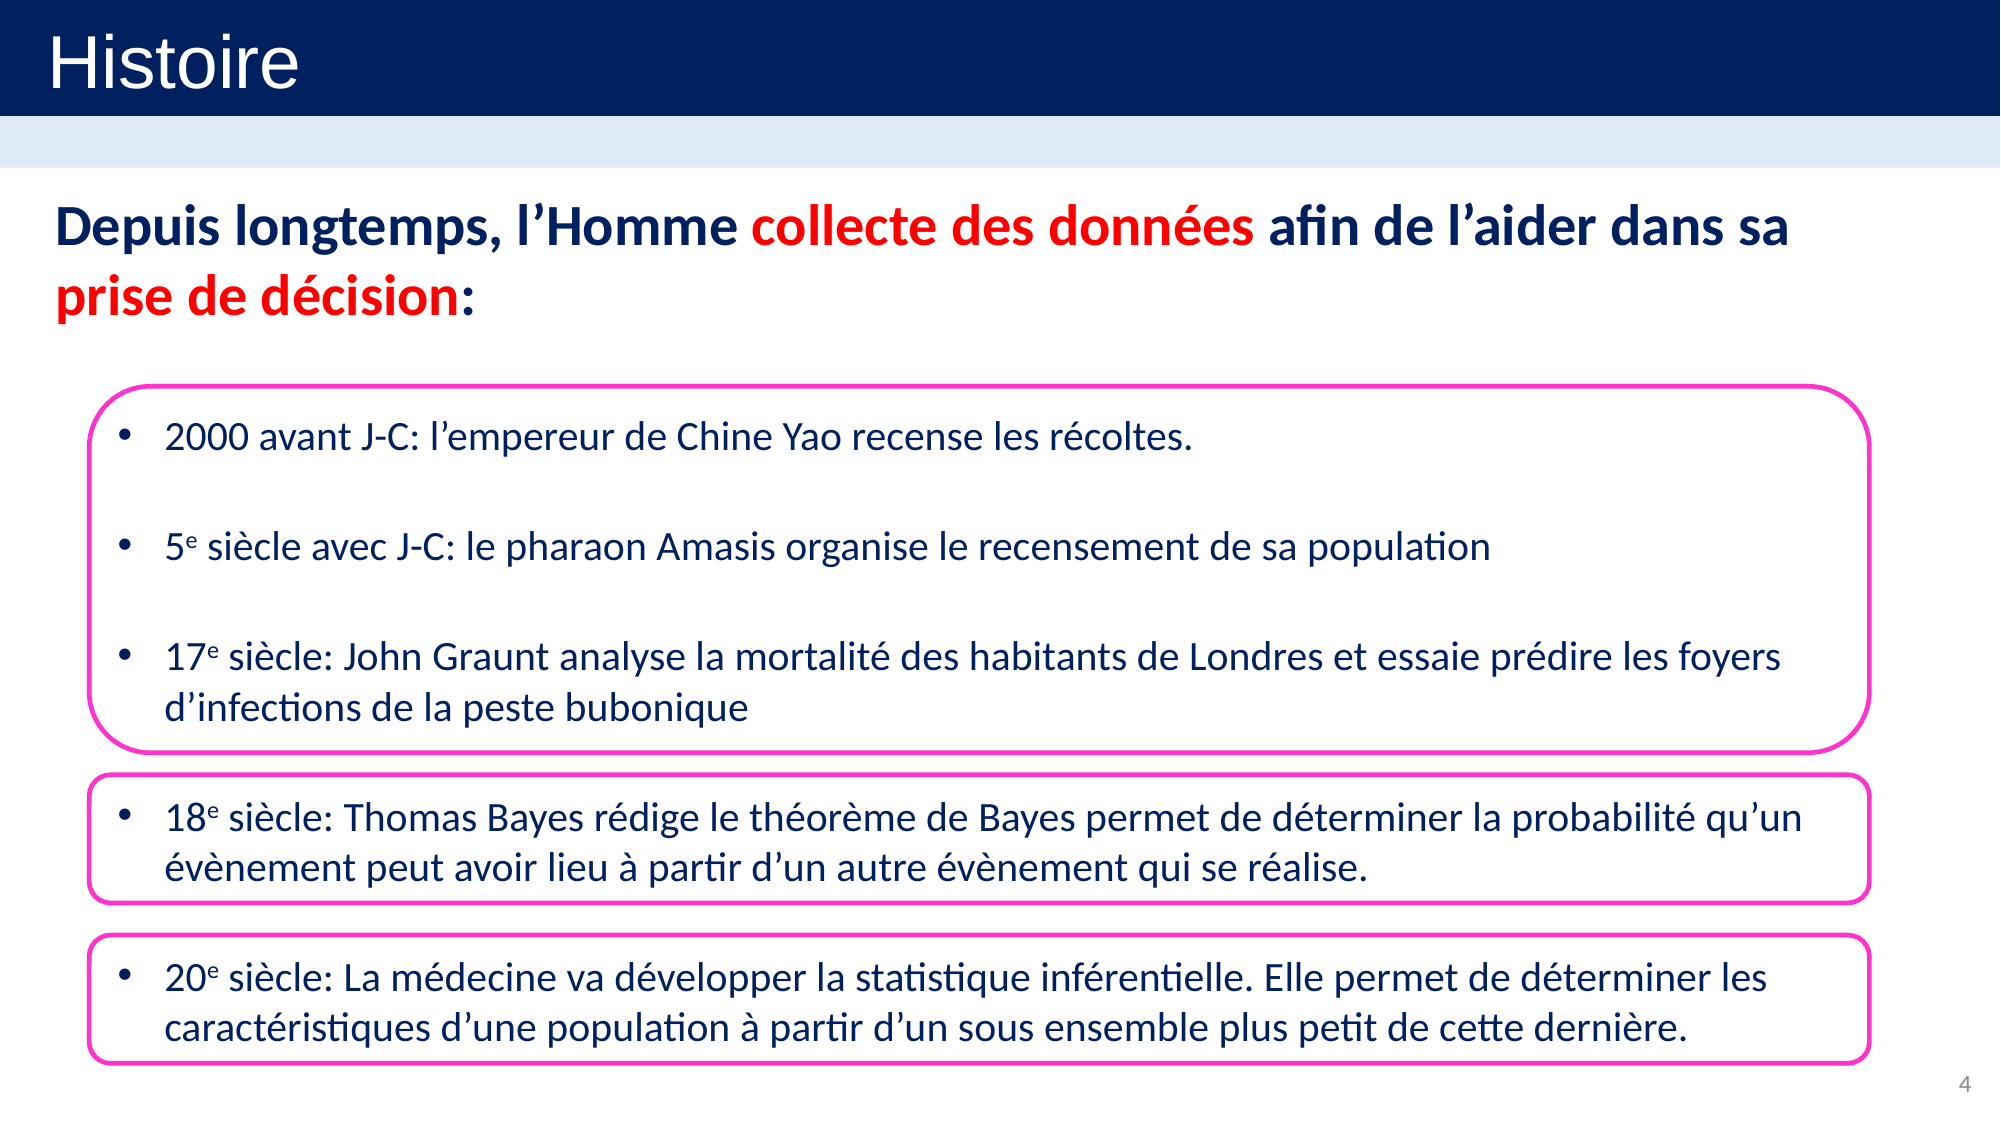

Histoire

Depuis longtemps, l’Homme collecte des données afin de l’aider dans sa prise de décision:

2000 avant J-C: l’empereur de Chine Yao recense les récoltes.

5e siècle avec J-C: le pharaon Amasis organise le recensement de sa population

17e siècle: John Graunt analyse la mortalité des habitants de Londres et essaie prédire les foyers d’infections de la peste bubonique

18e siècle: Thomas Bayes rédige le théorème de Bayes permet de déterminer la probabilité qu’un évènement peut avoir lieu à partir d’un autre évènement qui se réalise.

20e siècle: La médecine va développer la statistique inférentielle. Elle permet de déterminer les caractéristiques d’une population à partir d’un sous ensemble plus petit de cette dernière.

4